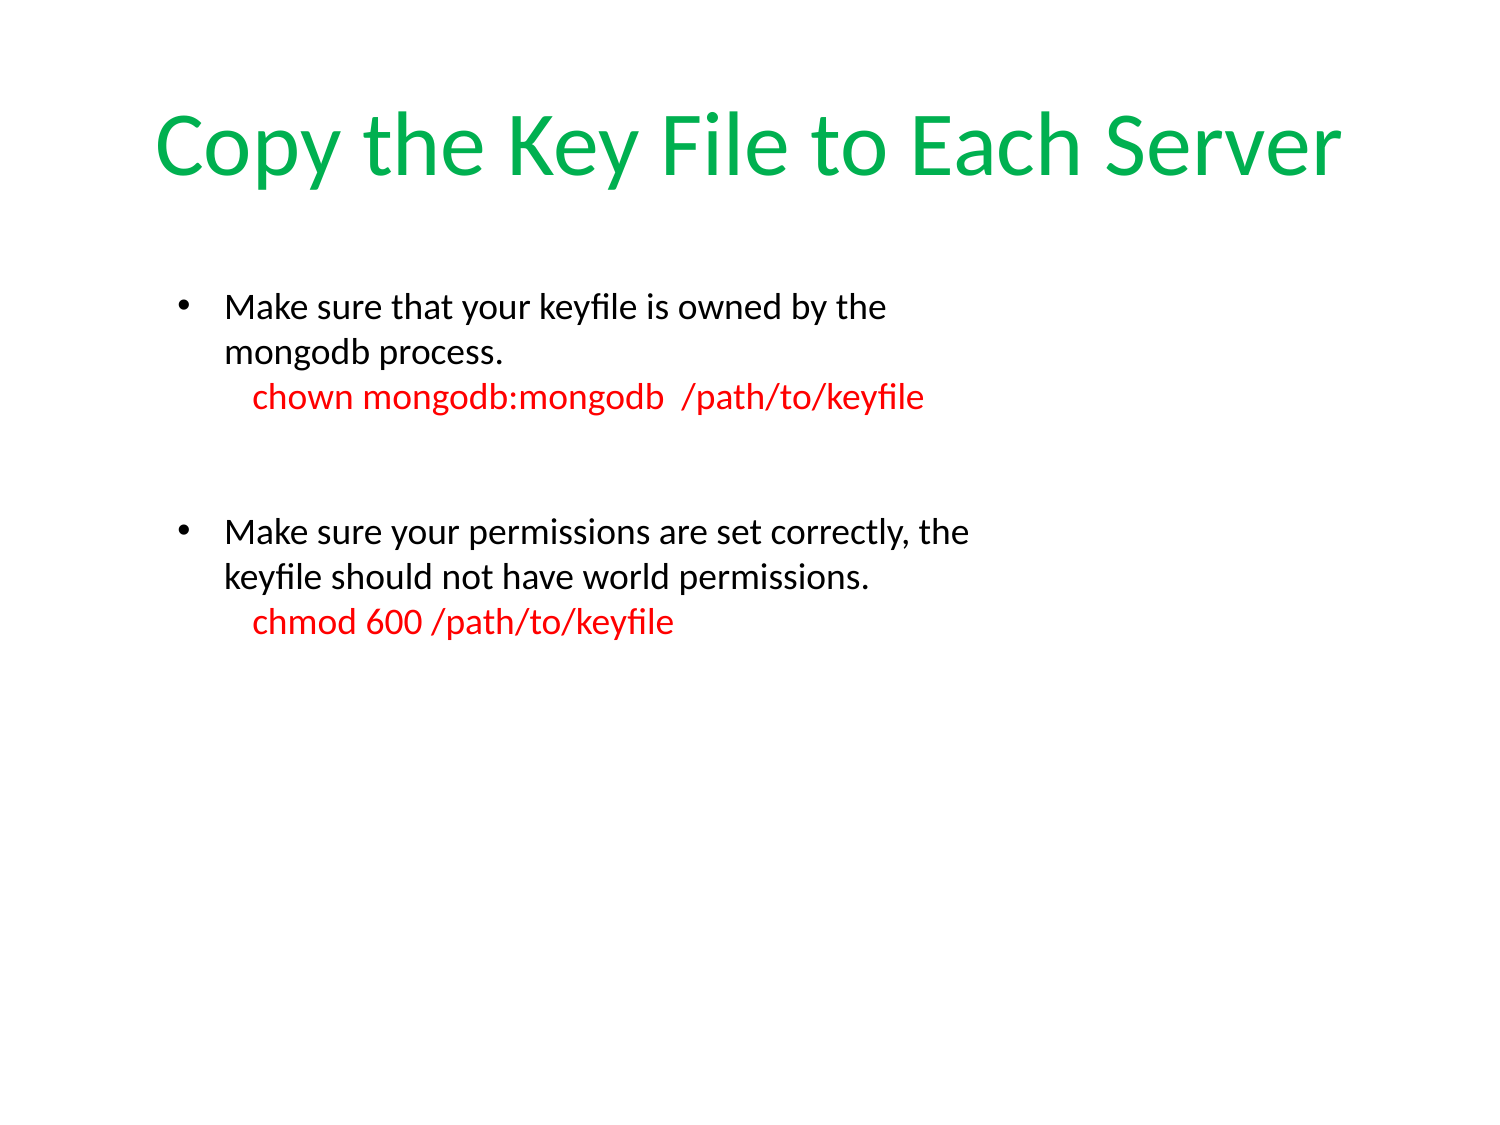

# Copy the Key File to Each Server
Make sure that your keyfile is owned by the mongodb process.
chown mongodb:mongodb  /path/to/keyfile

Make sure your permissions are set correctly, the keyfile should not have world permissions.
chmod 600 /path/to/keyfile